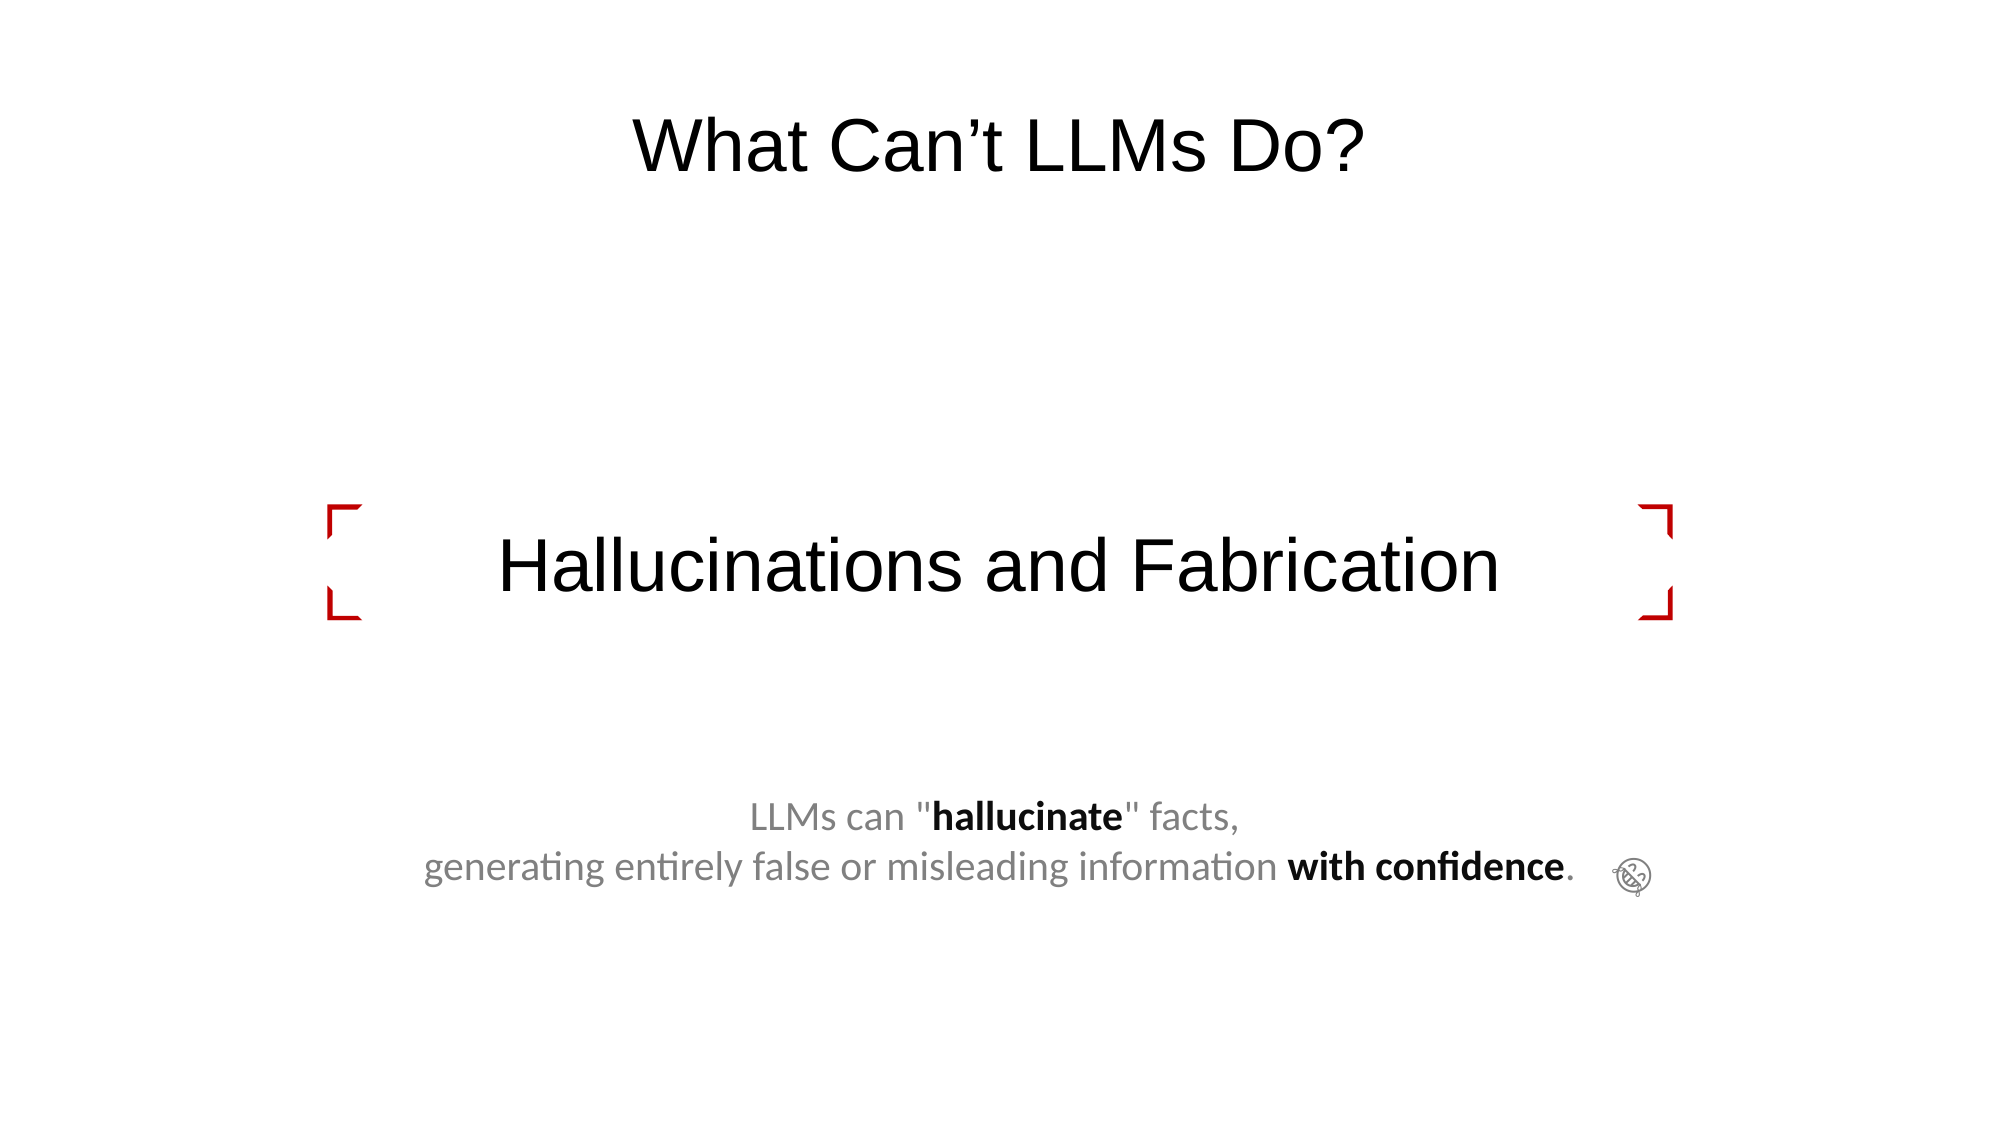

What Can’t LLMs Do?
Lack of True Understanding
Dependence on Input Phrasing

Hallucinations and Fabrication

Resource Intensive
Bias in Outputs
LLMs can "hallucinate" facts,
generating entirely false or misleading information with confidence.
😂
Limited Domain-Specific Expertise
Ethical and Security Concerns